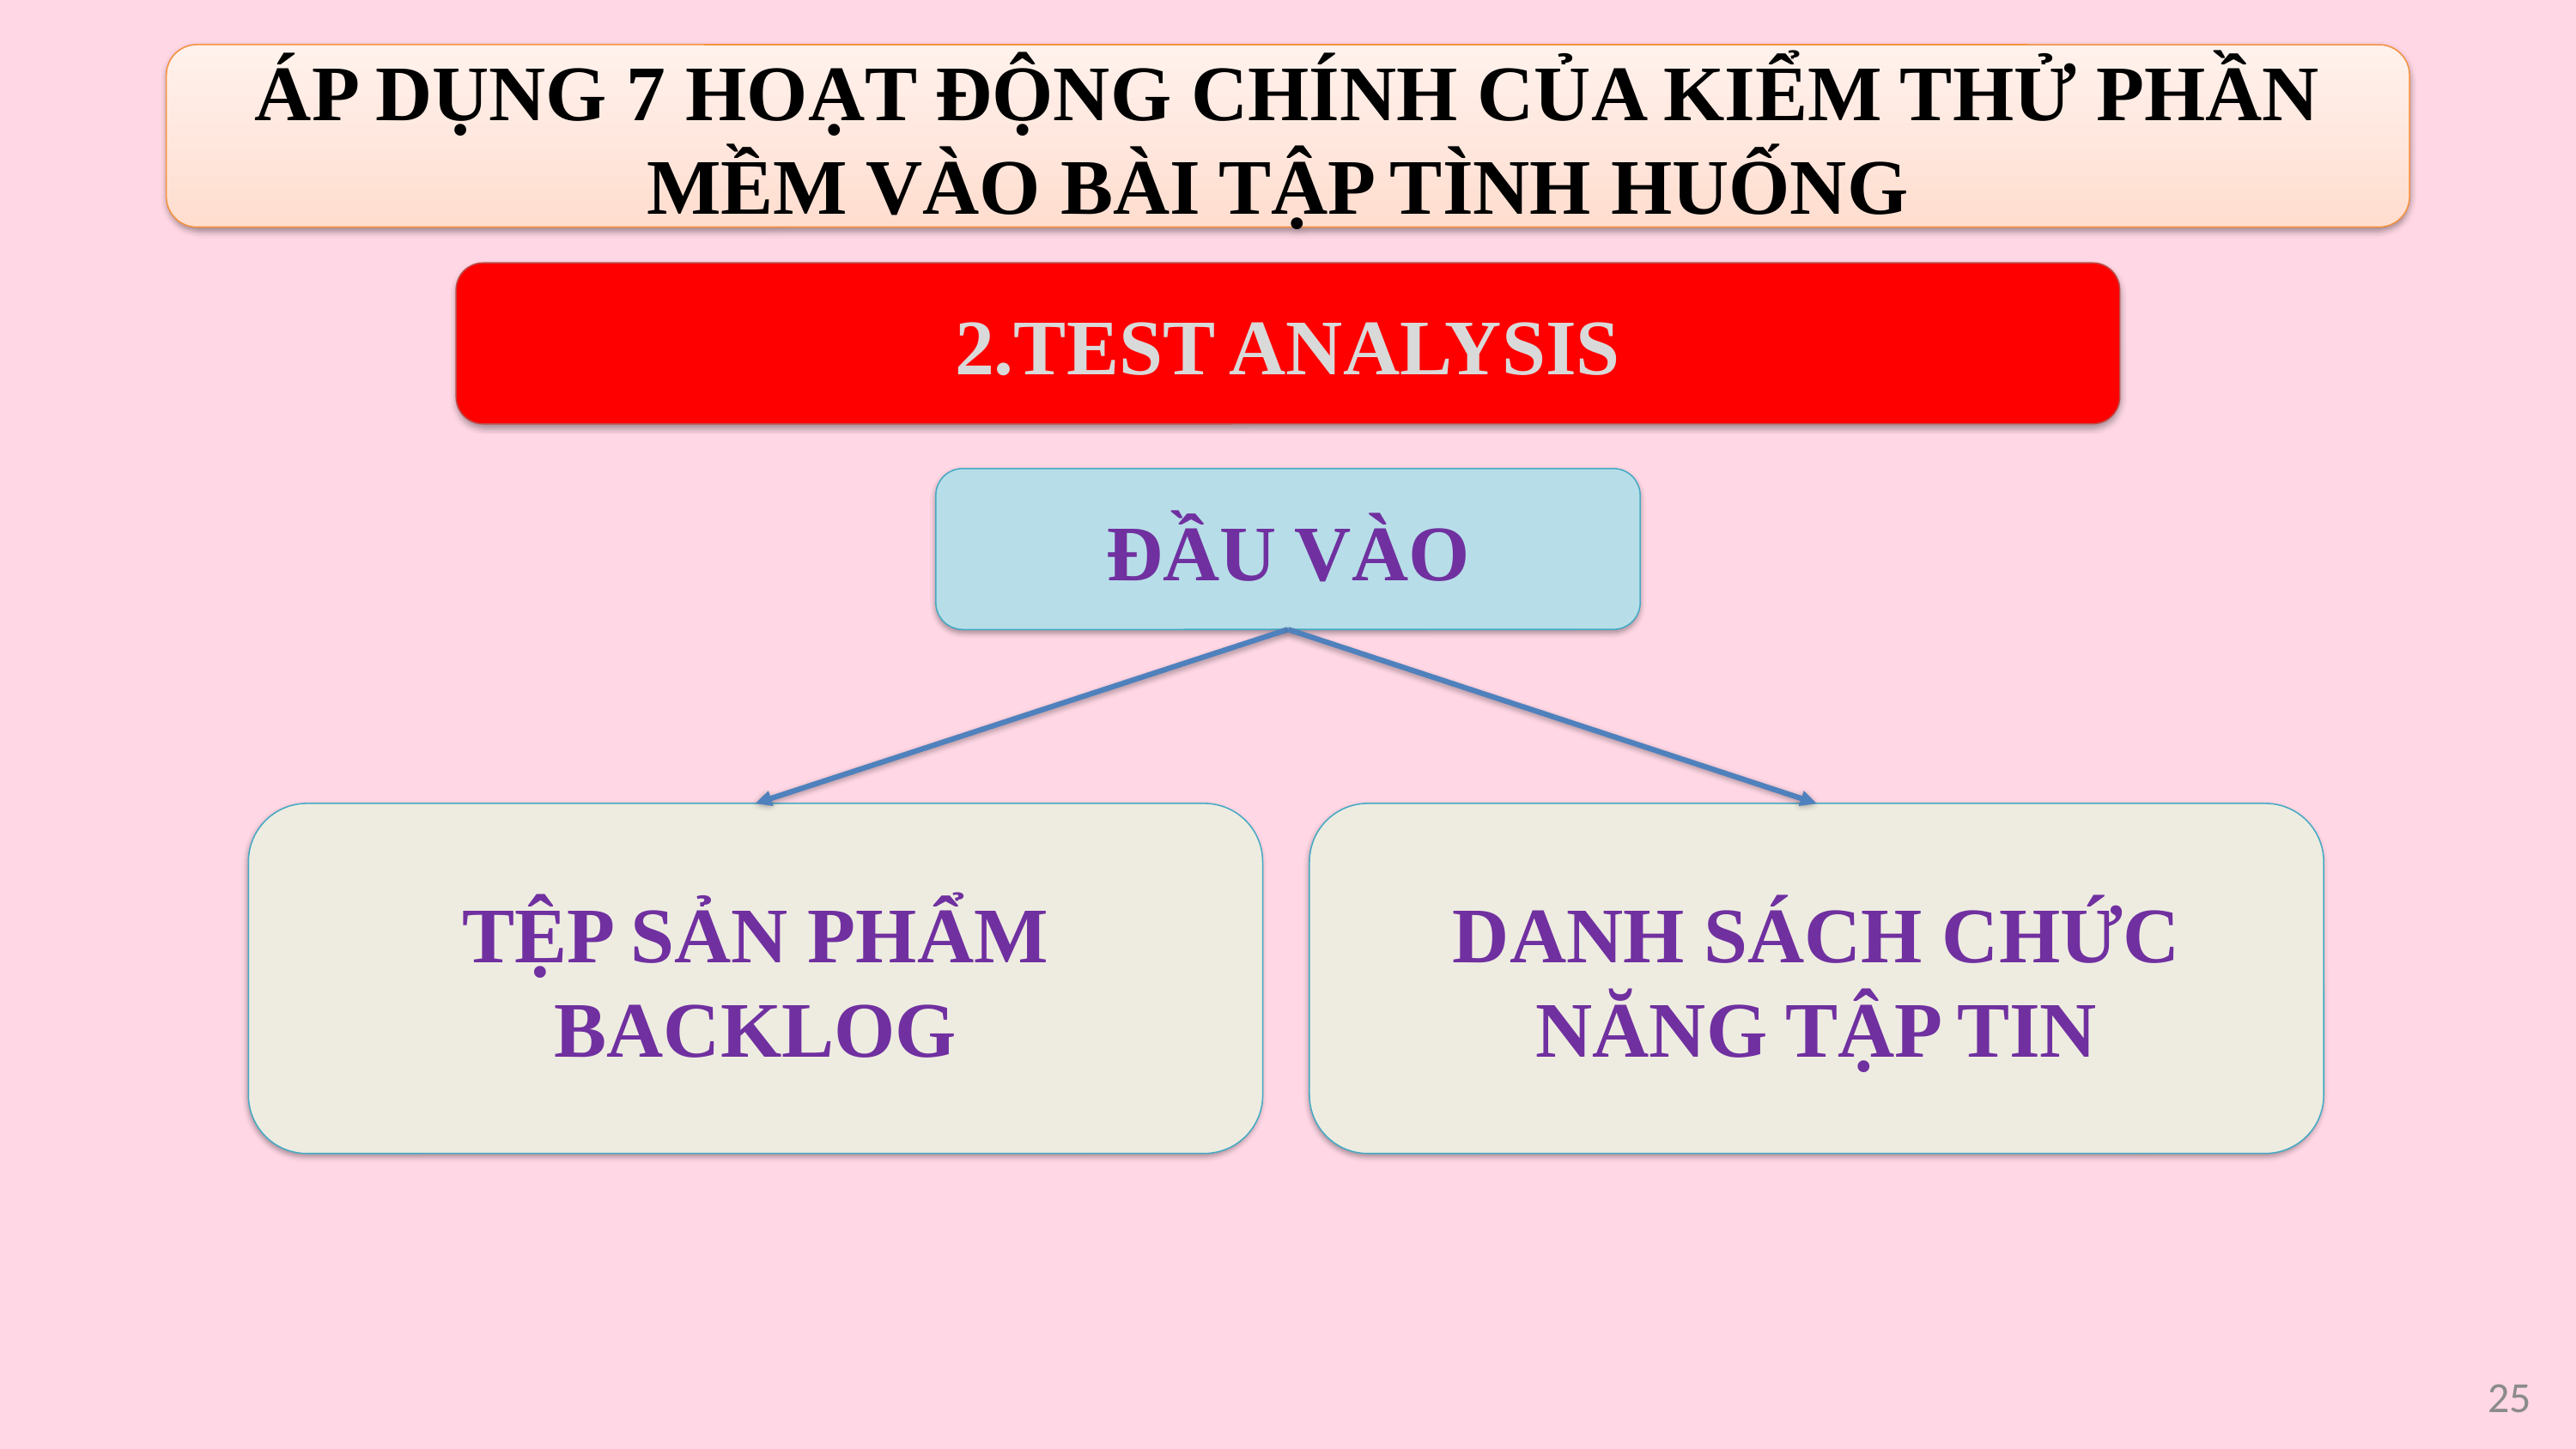

ÁP DỤNG 7 HOẠT ĐỘNG CHÍNH CỦA KIỂM THỬ PHẦN MỀM VÀO BÀI TẬP TÌNH HUỐNG
2.TEST ANALYSIS
ĐẦU VÀO
DANH SÁCH CHỨC NĂNG TẬP TIN
TỆP SẢN PHẨM BACKLOG
25